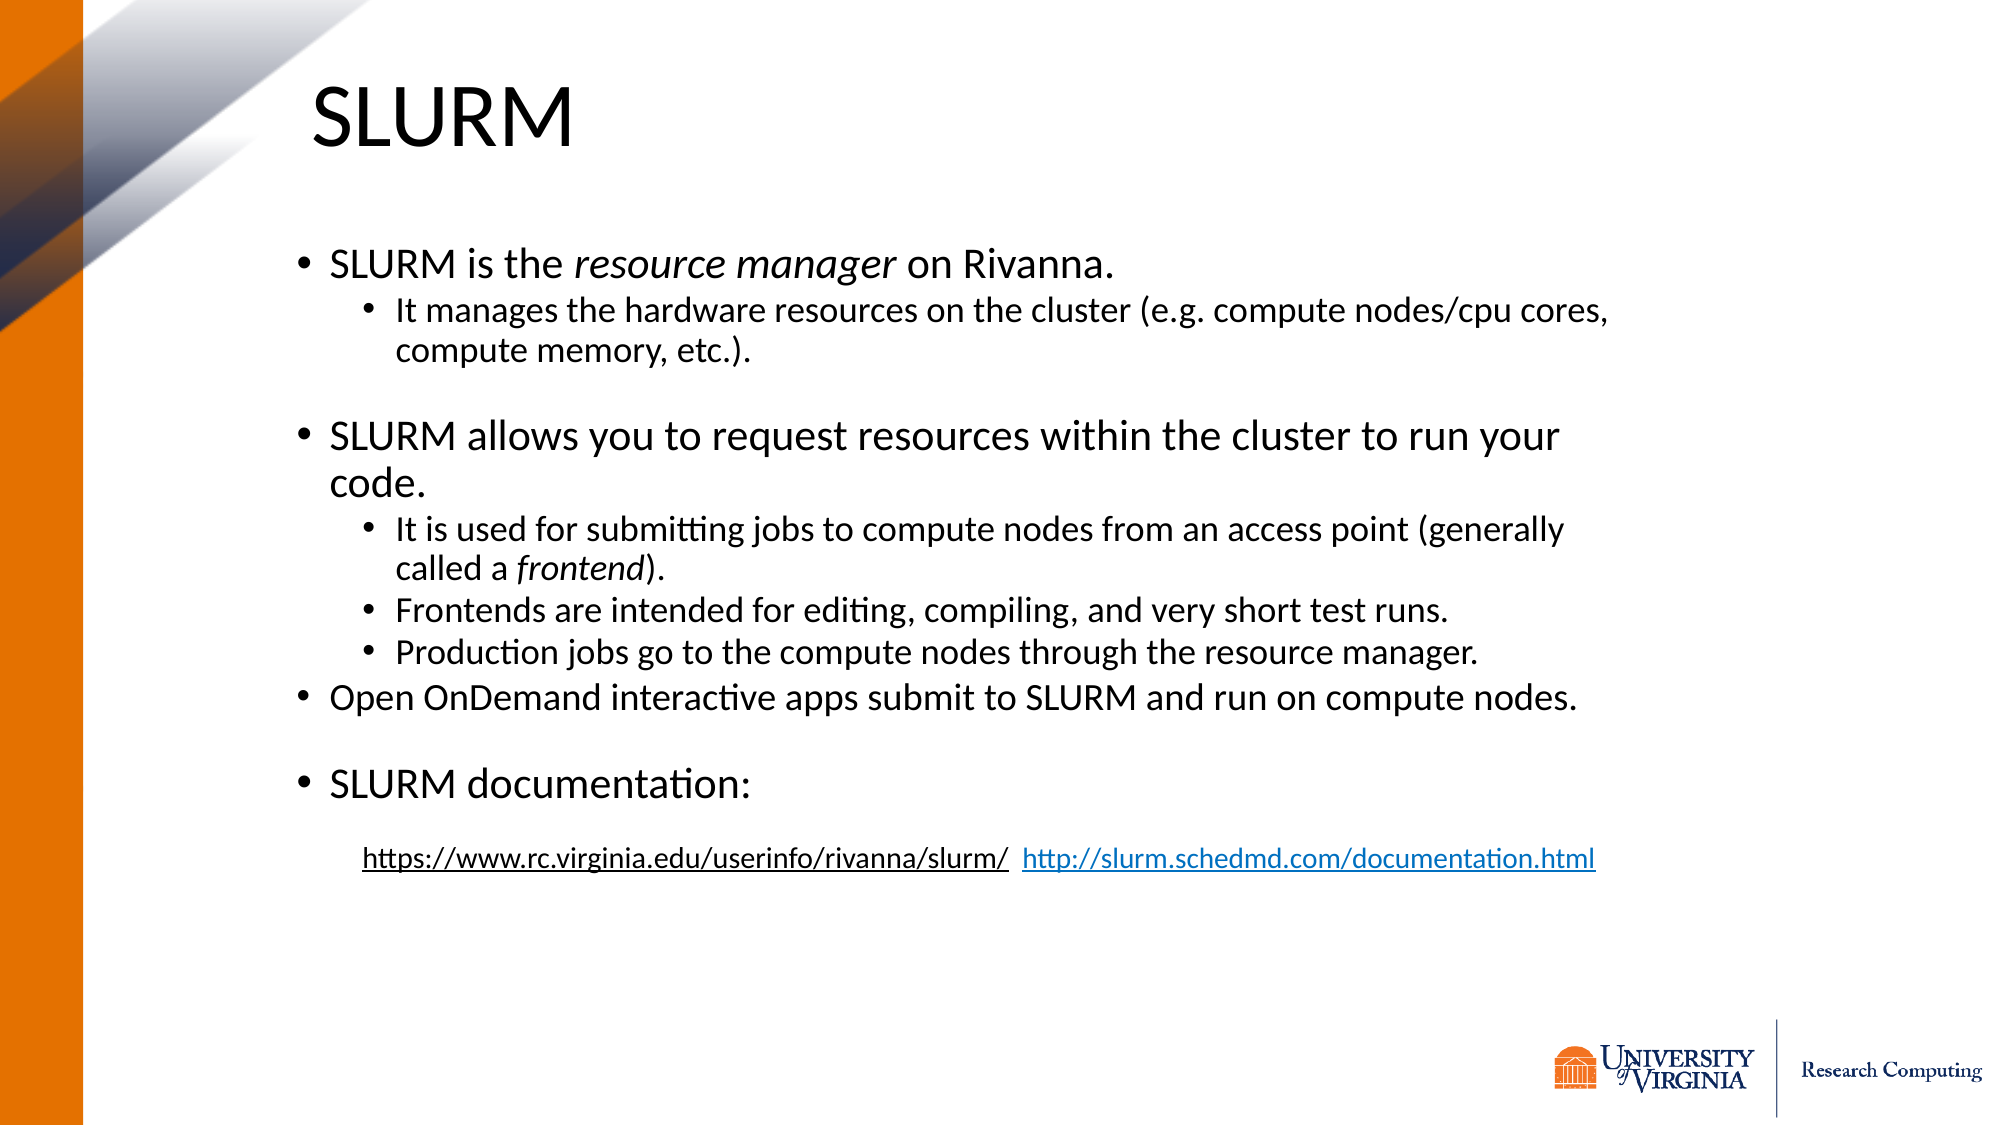

# SLURM

SLURM is the resource manager on Rivanna.
It manages the hardware resources on the cluster (e.g. compute nodes/cpu cores, compute memory, etc.).

SLURM allows you to request resources within the cluster to run your code.
It is used for submitting jobs to compute nodes from an access point (generally called a frontend).
Frontends are intended for editing, compiling, and very short test runs.
Production jobs go to the compute nodes through the resource manager.
Open OnDemand interactive apps submit to SLURM and run on compute nodes.

SLURM documentation:
       	https://www.rc.virginia.edu/userinfo/rivanna/slurm/	http://slurm.schedmd.com/documentation.html